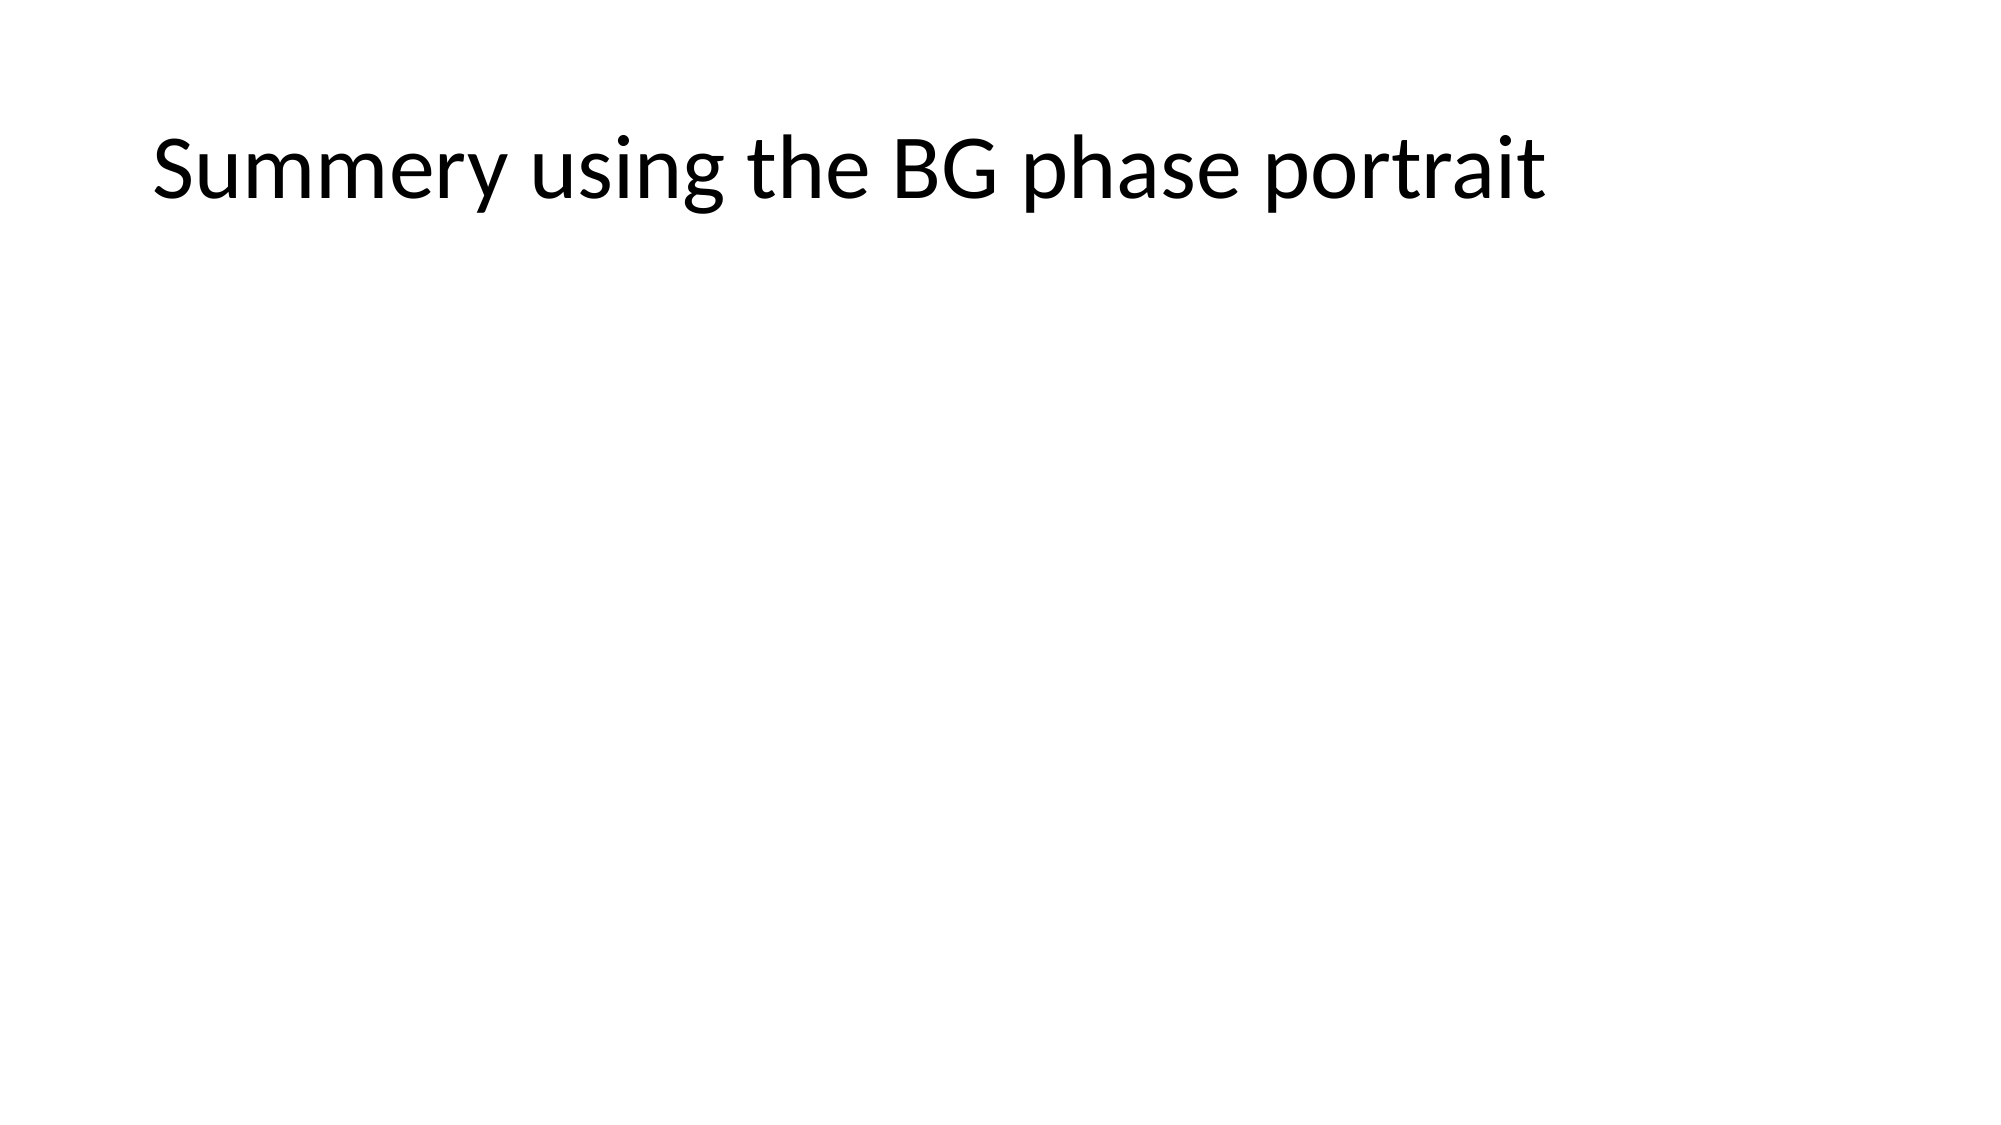

# Summery using the BG phase portrait